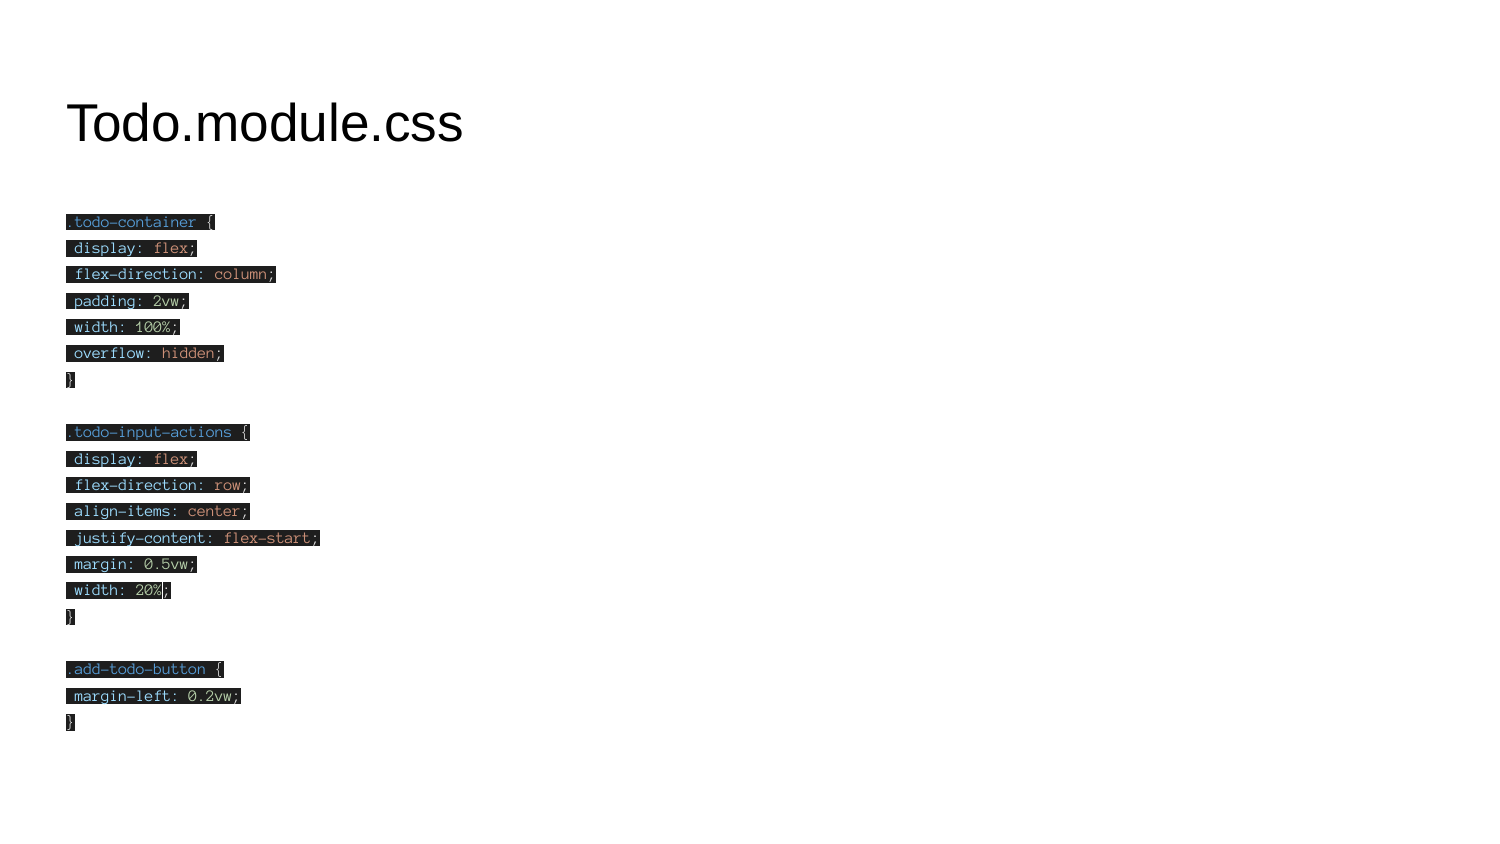

# Todo.module.css
.todo-container {
 display: flex;
 flex-direction: column;
 padding: 2vw;
 width: 100%;
 overflow: hidden;
}

.todo-input-actions {
 display: flex;
 flex-direction: row;
 align-items: center;
 justify-content: flex-start;
 margin: 0.5vw;
 width: 20%;
}

.add-todo-button {
 margin-left: 0.2vw;
}